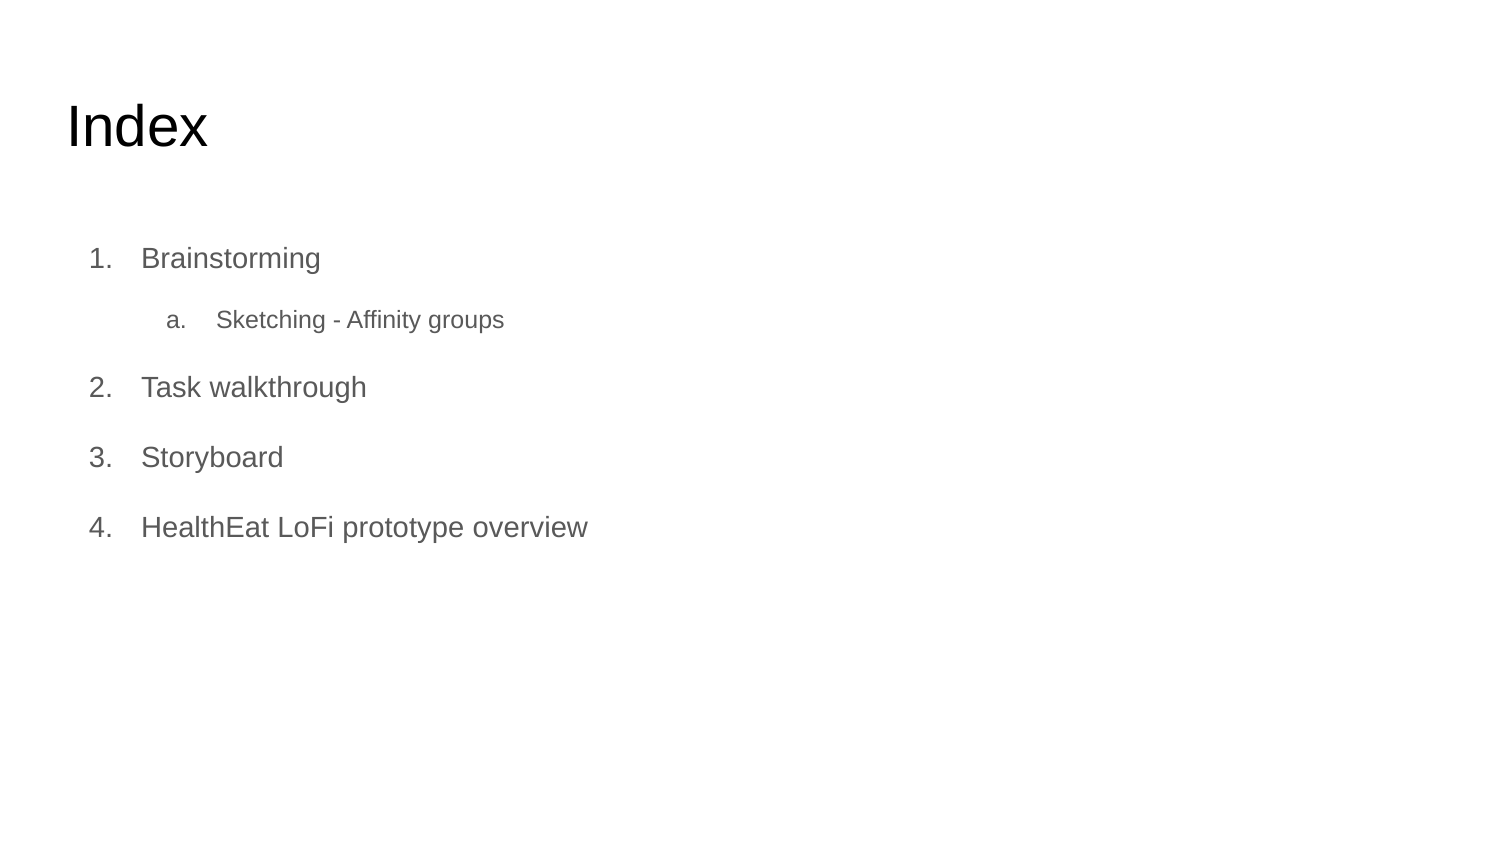

# Index
Brainstorming
Sketching - Affinity groups
Task walkthrough
Storyboard
HealthEat LoFi prototype overview